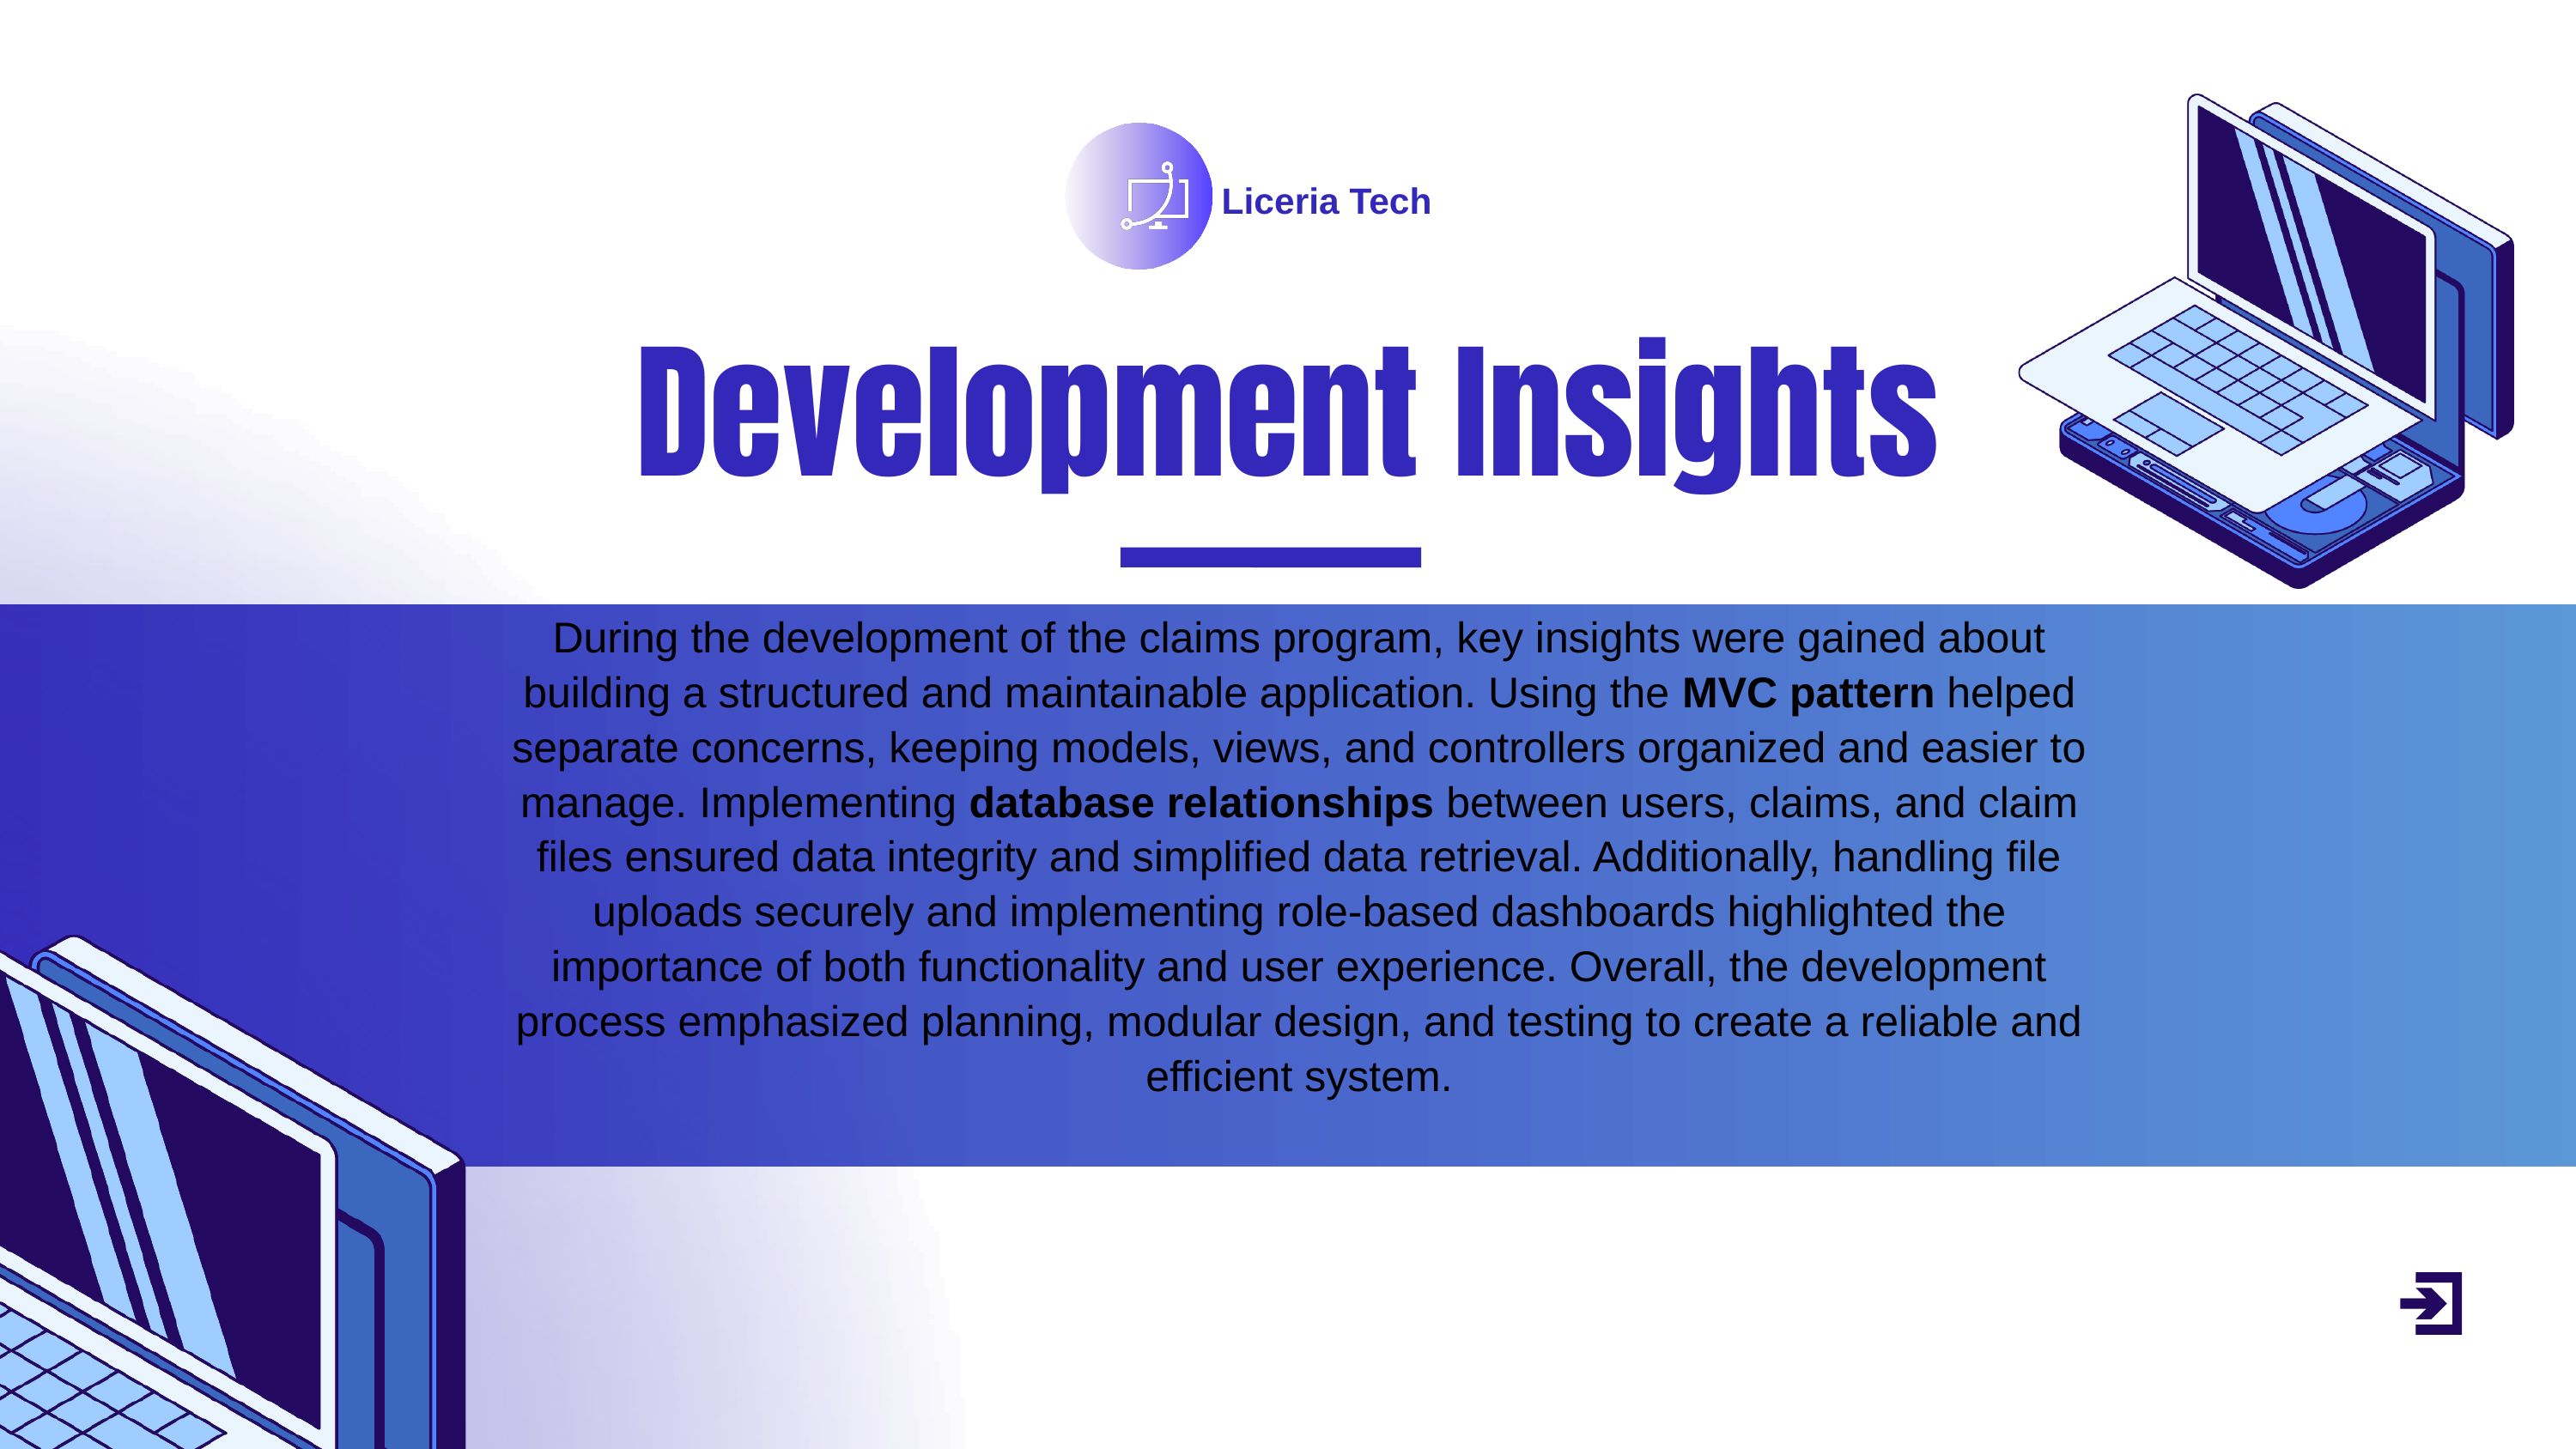

Liceria Tech

Development Insights

During the development of the claims program, key insights were gained about building a structured and maintainable application. Using the MVC pattern helped separate concerns, keeping models, views, and controllers organized and easier to manage. Implementing database relationships between users, claims, and claim files ensured data integrity and simplified data retrieval. Additionally, handling file uploads securely and implementing role-based dashboards highlighted the importance of both functionality and user experience. Overall, the development process emphasized planning, modular design, and testing to create a reliable and efficient system.